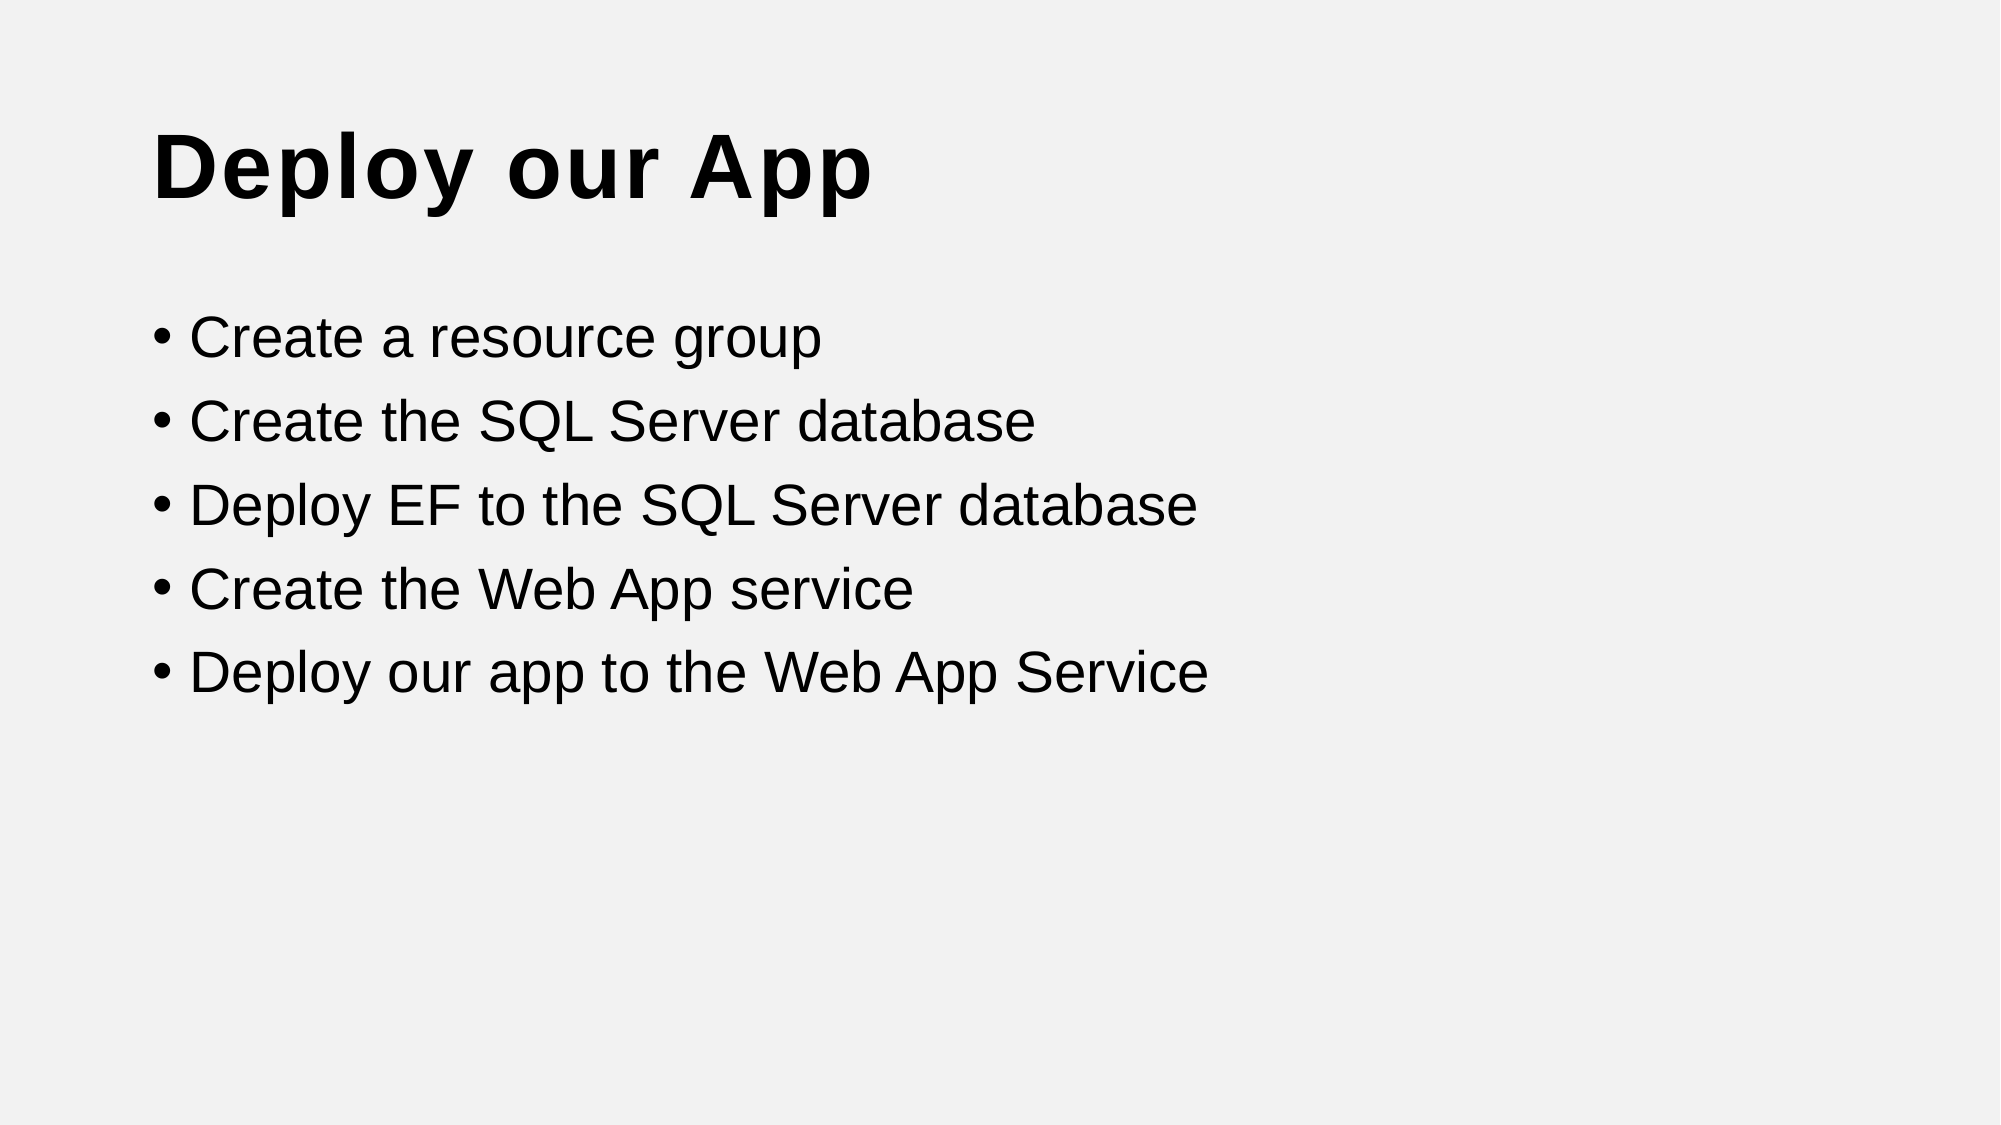

# Deploy our App
Create a resource group
Create the SQL Server database
Deploy EF to the SQL Server database
Create the Web App service
Deploy our app to the Web App Service